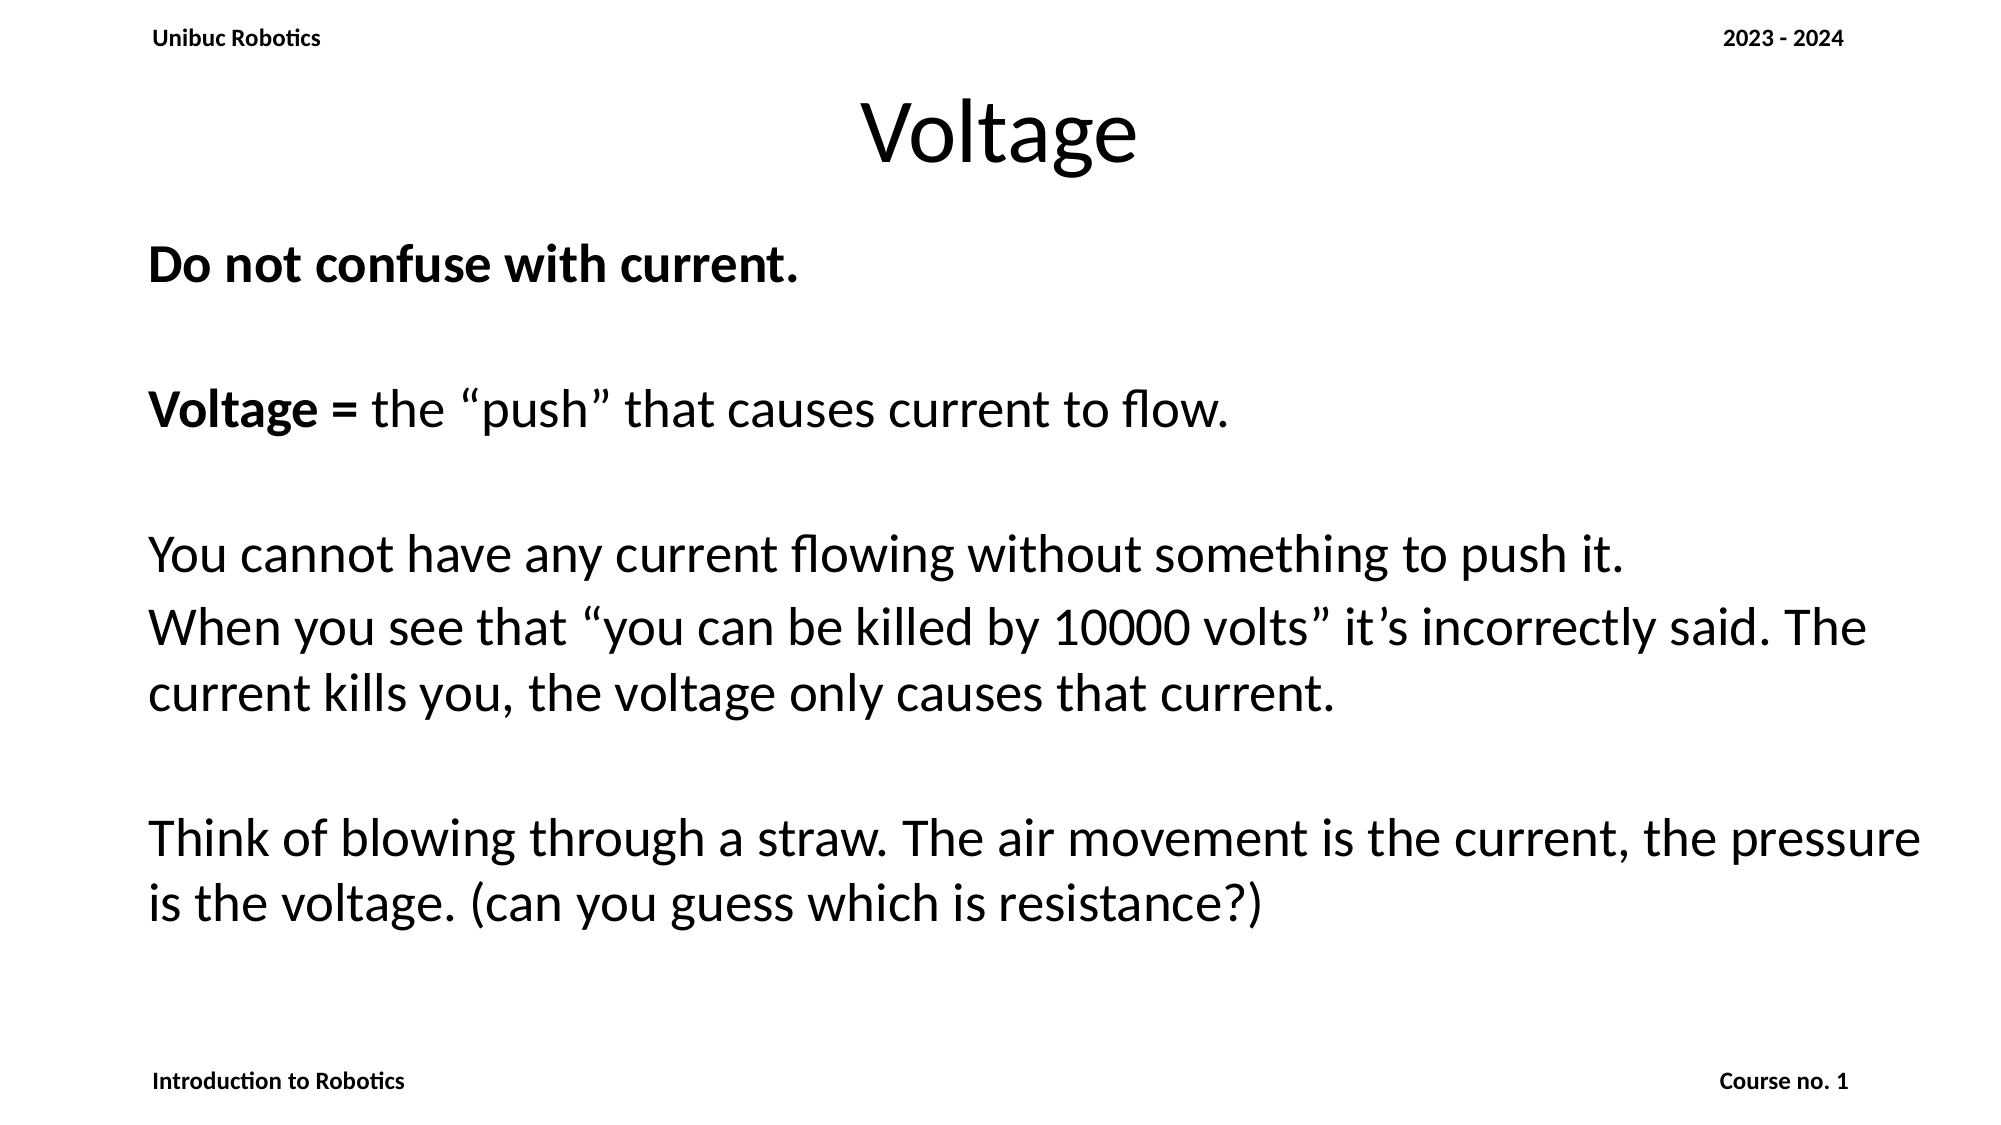

# Voltage
Do not confuse with current.

Voltage = the “push” that causes current to flow.

You cannot have any current flowing without something to push it.
When you see that “you can be killed by 10000 volts” it’s incorrectly said. The current kills you, the voltage only causes that current.

Think of blowing through a straw. The air movement is the current, the pressure is the voltage. (can you guess which is resistance?)